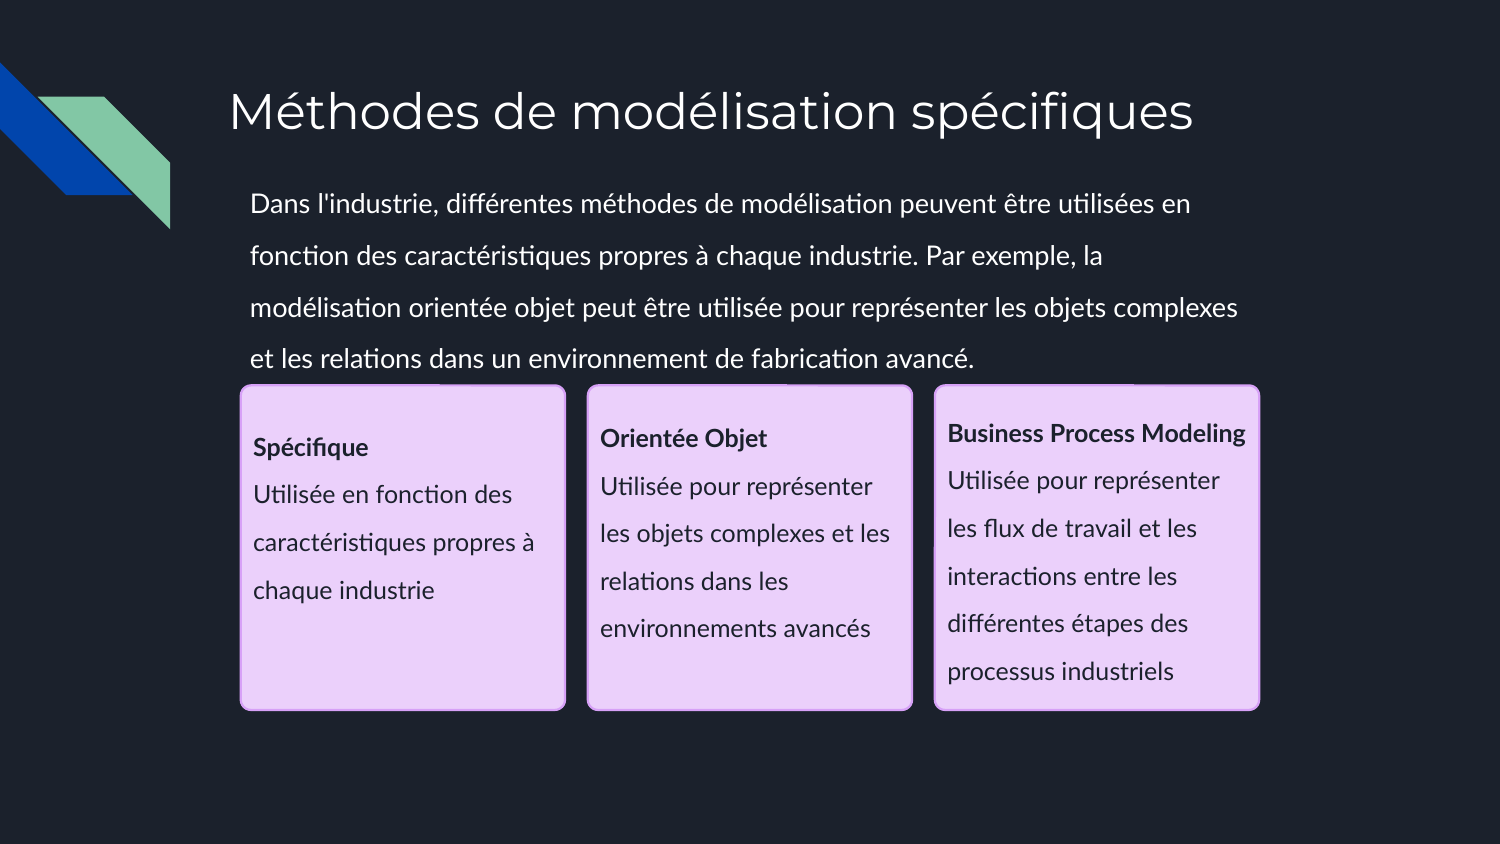

# Méthodes de modélisation spécifiques
Dans l'industrie, différentes méthodes de modélisation peuvent être utilisées en fonction des caractéristiques propres à chaque industrie. Par exemple, la modélisation orientée objet peut être utilisée pour représenter les objets complexes et les relations dans un environnement de fabrication avancé.
Spécifique
Utilisée en fonction des caractéristiques propres à chaque industrie

Orientée Objet
Utilisée pour représenter les objets complexes et les relations dans les environnements avancés

Business Process Modeling
Utilisée pour représenter les flux de travail et les interactions entre les différentes étapes des processus industriels